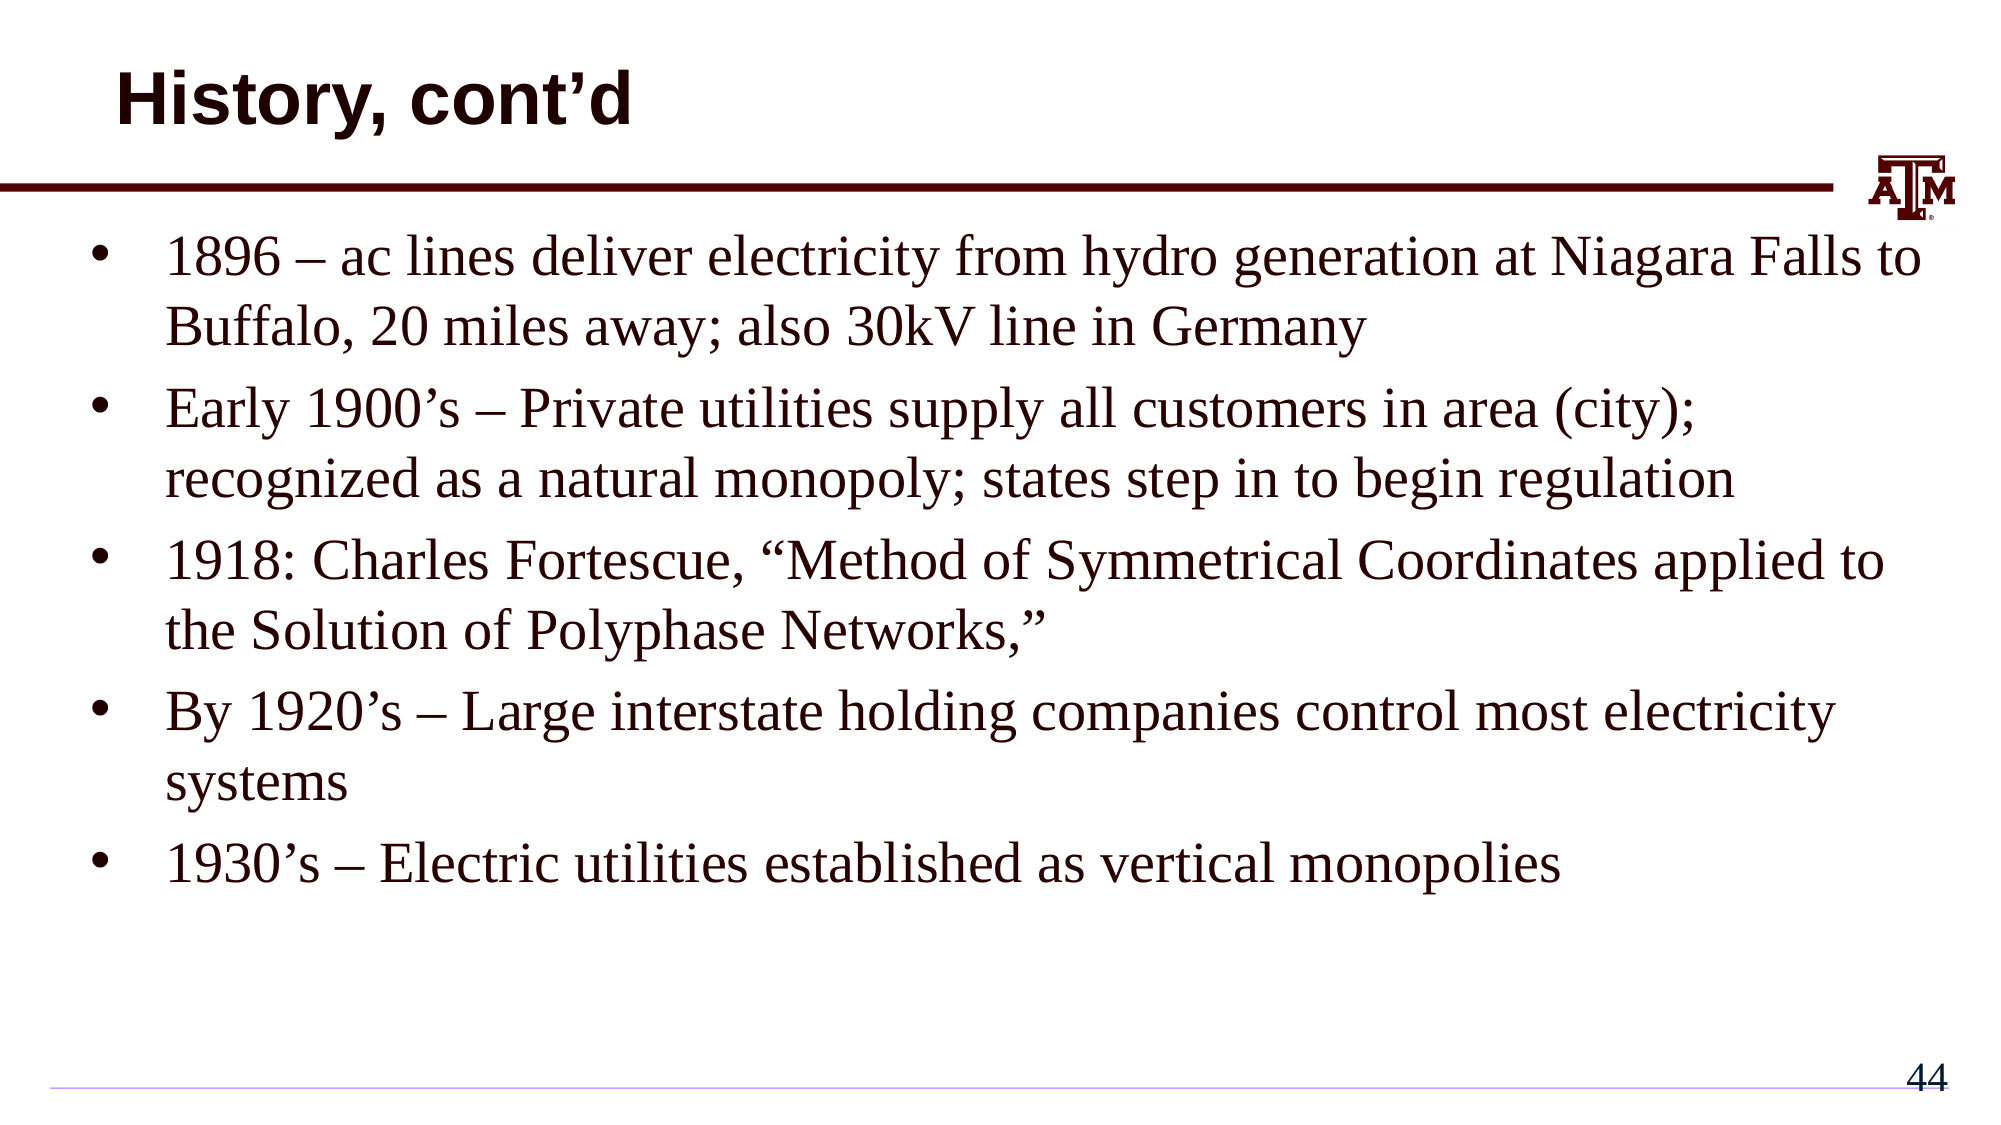

# History, cont’d
1896 – ac lines deliver electricity from hydro generation at Niagara Falls to Buffalo, 20 miles away; also 30kV line in Germany
Early 1900’s – Private utilities supply all customers in area (city); recognized as a natural monopoly; states step in to begin regulation
1918: Charles Fortescue, “Method of Symmetrical Coordinates applied to the Solution of Polyphase Networks,”
By 1920’s – Large interstate holding companies control most electricity systems
1930’s – Electric utilities established as vertical monopolies

44